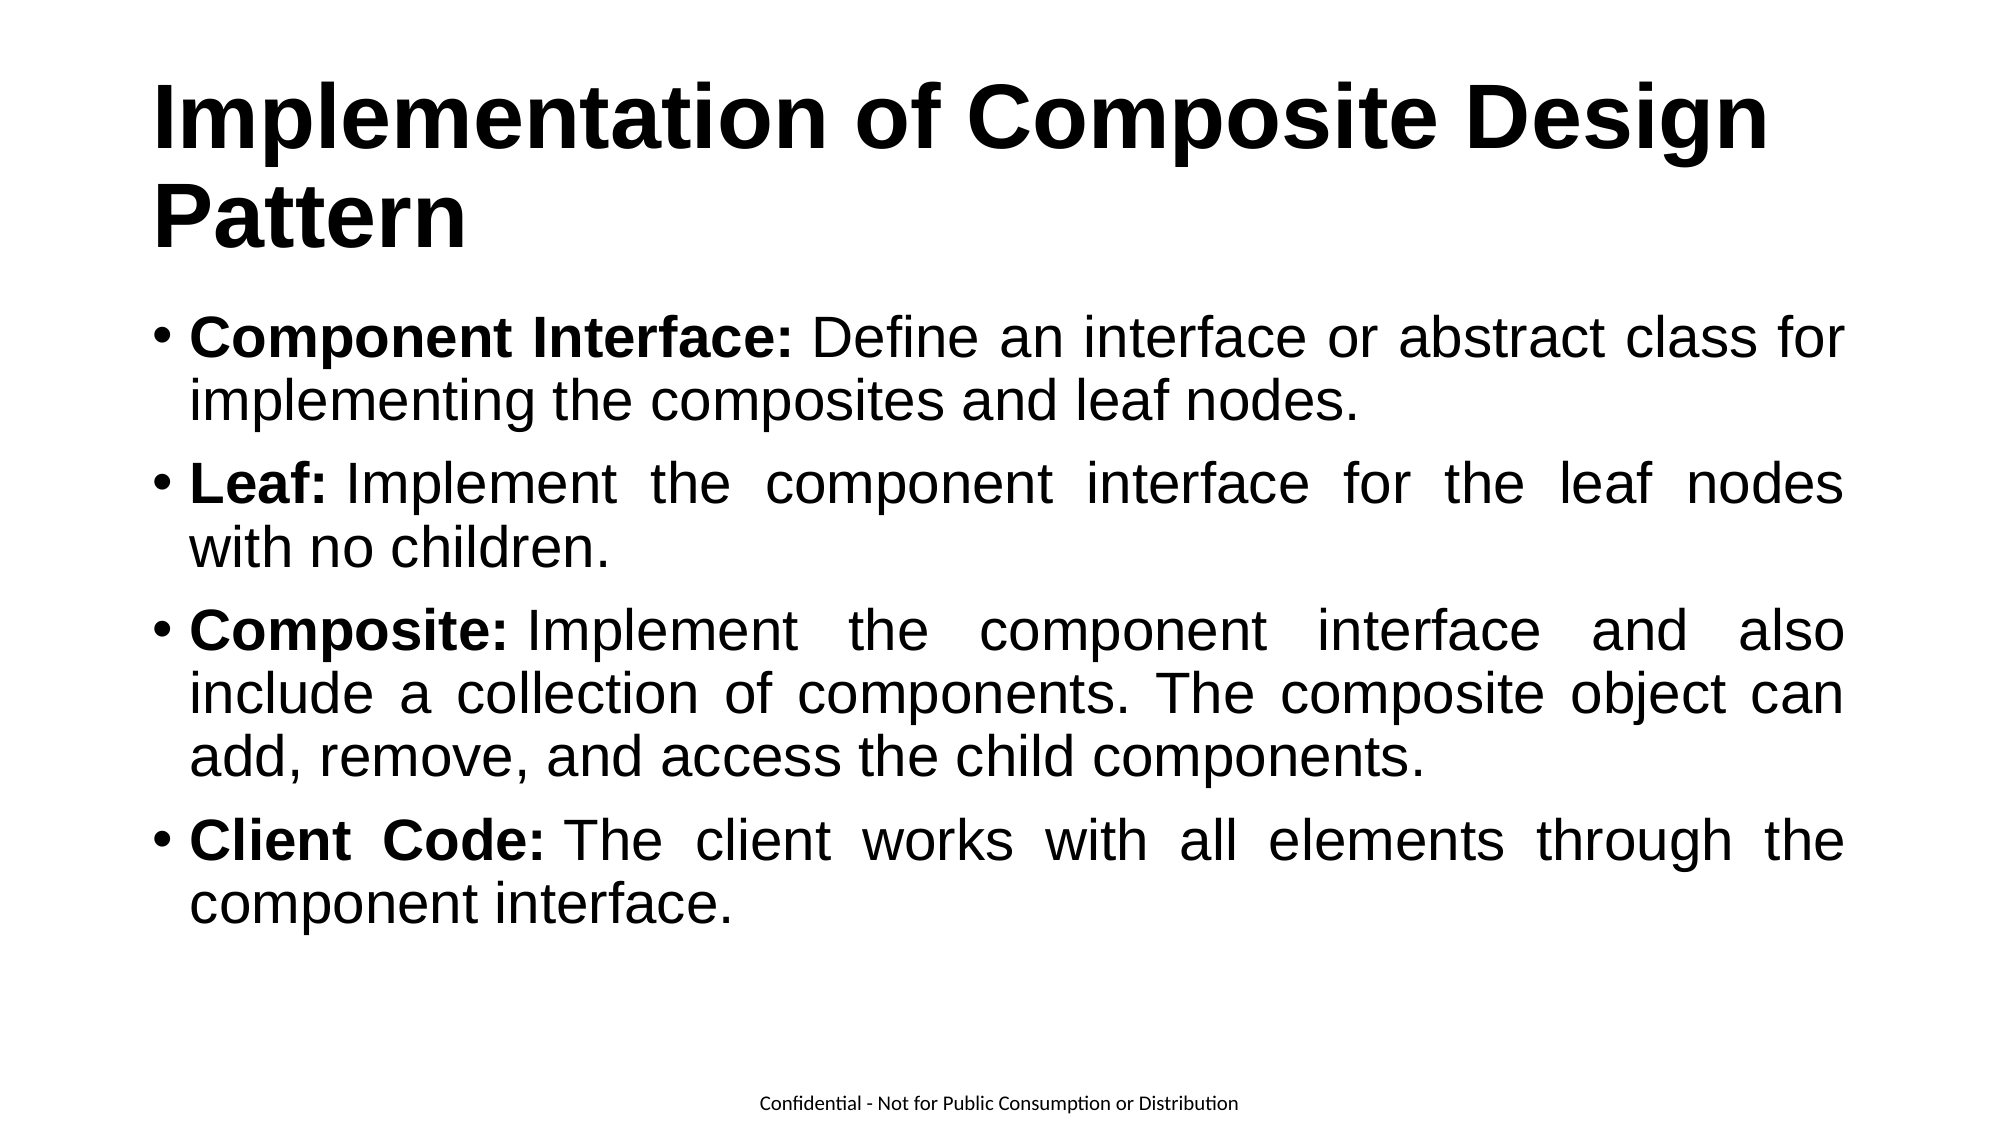

# Implementation of Composite Design Pattern
Component Interface: Define an interface or abstract class for implementing the composites and leaf nodes.
Leaf: Implement the component interface for the leaf nodes with no children.
Composite: Implement the component interface and also include a collection of components. The composite object can add, remove, and access the child components.
Client Code: The client works with all elements through the component interface.